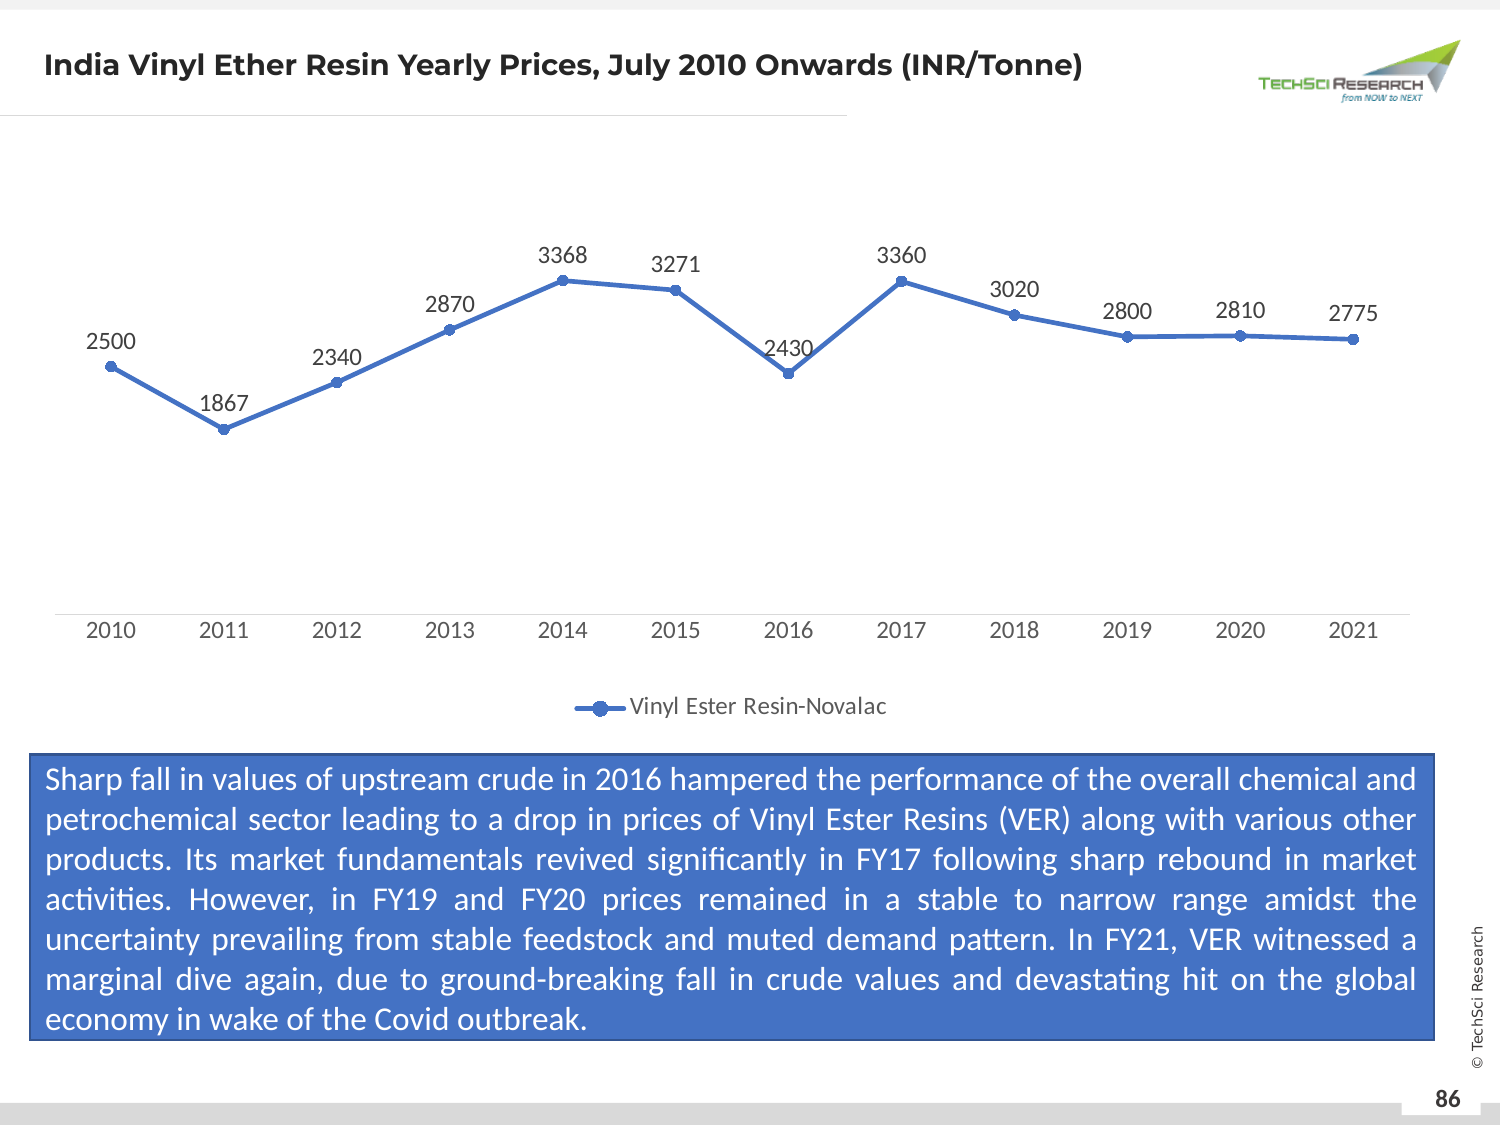

India Vinyl Ether Resin Yearly Prices, July 2010 Onwards (INR/Tonne)

### Chart

| Category | Vinyl Ester Resin-Novalac |
|---|---|
| 2010 | 2500.0 |
| 2011 | 1867.0 |
| 2012 | 2340.0 |
| 2013 | 2870.0 |
| 2014 | 3368.0 |
| 2015 | 3271.0 |
| 2016 | 2430.0 |
| 2017 | 3360.0 |
| 2018 | 3020.0 |
| 2019 | 2800.0 |
| 2020 | 2810.0 |
| 2021 | 2775.0 |
Sharp fall in values of upstream crude in 2016 hampered the performance of the overall chemical and petrochemical sector leading to a drop in prices of Vinyl Ester Resins (VER) along with various other products. Its market fundamentals revived significantly in FY17 following sharp rebound in market activities. However, in FY19 and FY20 prices remained in a stable to narrow range amidst the uncertainty prevailing from stable feedstock and muted demand pattern. In FY21, VER witnessed a marginal dive again, due to ground-breaking fall in crude values and devastating hit on the global economy in wake of the Covid outbreak.